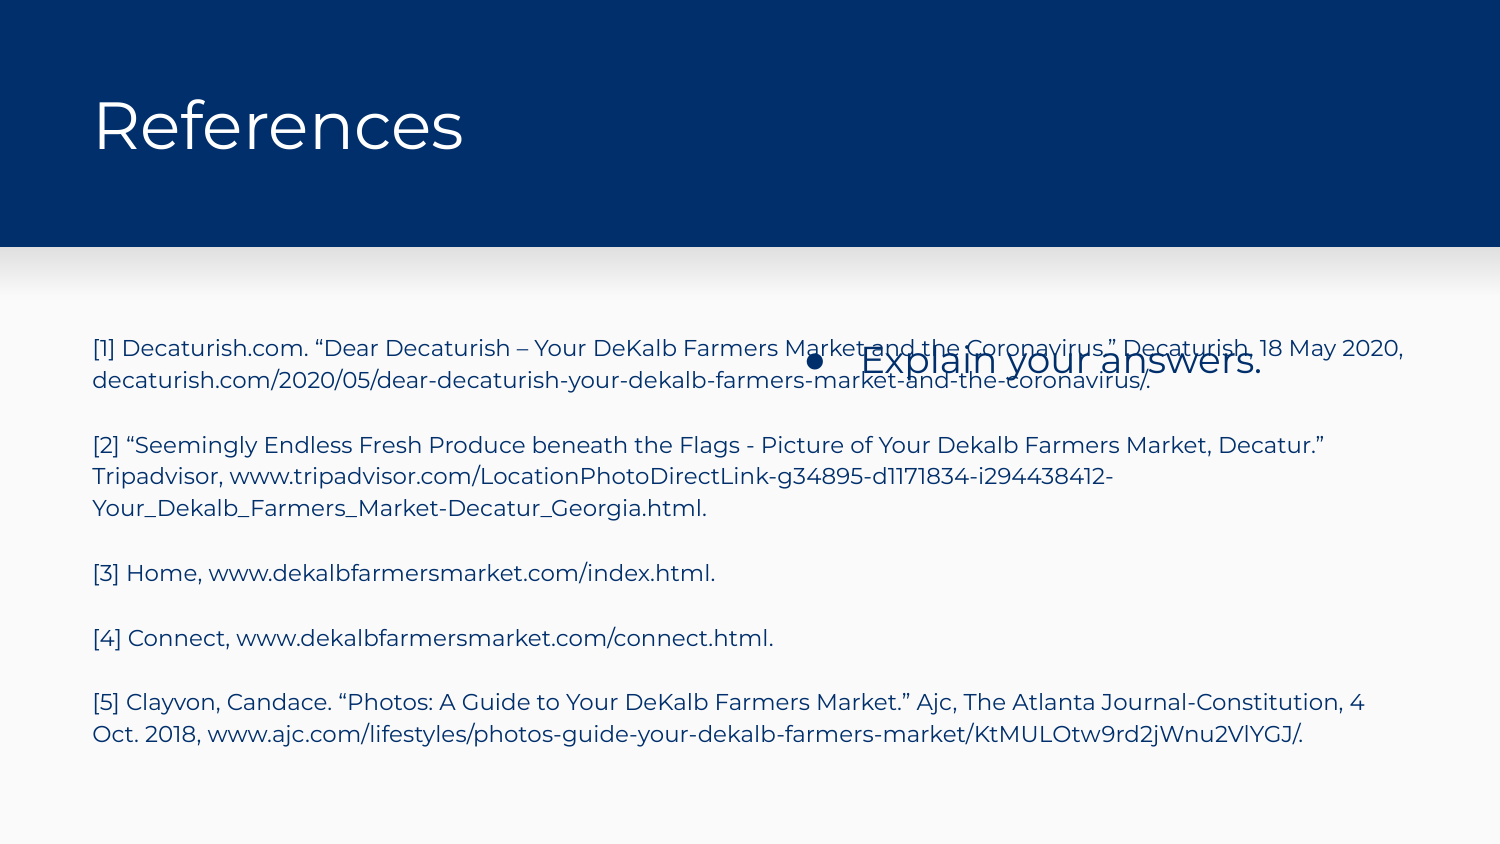

# References
[1] Decaturish.com. “Dear Decaturish – Your DeKalb Farmers Market and the Coronavirus.” Decaturish, 18 May 2020, decaturish.com/2020/05/dear-decaturish-your-dekalb-farmers-market-and-the-coronavirus/.
[2] “Seemingly Endless Fresh Produce beneath the Flags - Picture of Your Dekalb Farmers Market, Decatur.” Tripadvisor, www.tripadvisor.com/LocationPhotoDirectLink-g34895-d1171834-i294438412-Your_Dekalb_Farmers_Market-Decatur_Georgia.html.
[3] Home, www.dekalbfarmersmarket.com/index.html.
[4] Connect, www.dekalbfarmersmarket.com/connect.html.
[5] Clayvon, Candace. “Photos: A Guide to Your DeKalb Farmers Market.” Ajc, The Atlanta Journal-Constitution, 4 Oct. 2018, www.ajc.com/lifestyles/photos-guide-your-dekalb-farmers-market/KtMULOtw9rd2jWnu2VlYGJ/.

Explain your answers.